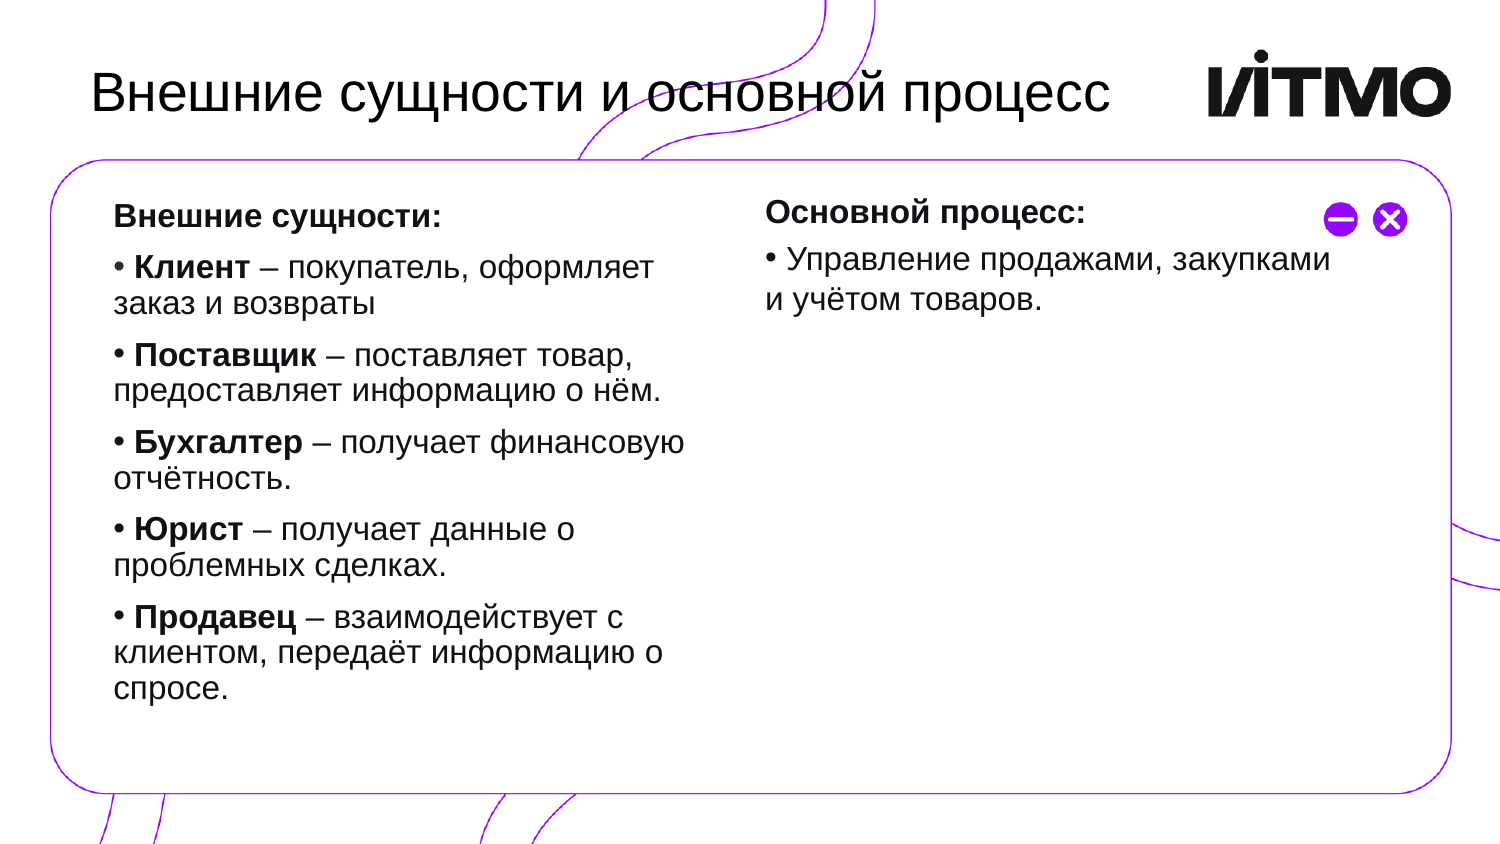

# Внешние сущности и основной процесс

Основной процесс:
 Управление продажами, закупками и учётом товаров.
Внешние сущности:
 Клиент – покупатель, оформляет заказ и возвраты
 Поставщик – поставляет товар, предоставляет информацию о нём.
 Бухгалтер – получает финансовую отчётность.
 Юрист – получает данные о проблемных сделках.
 Продавец – взаимодействует с клиентом, передаёт информацию о спросе.